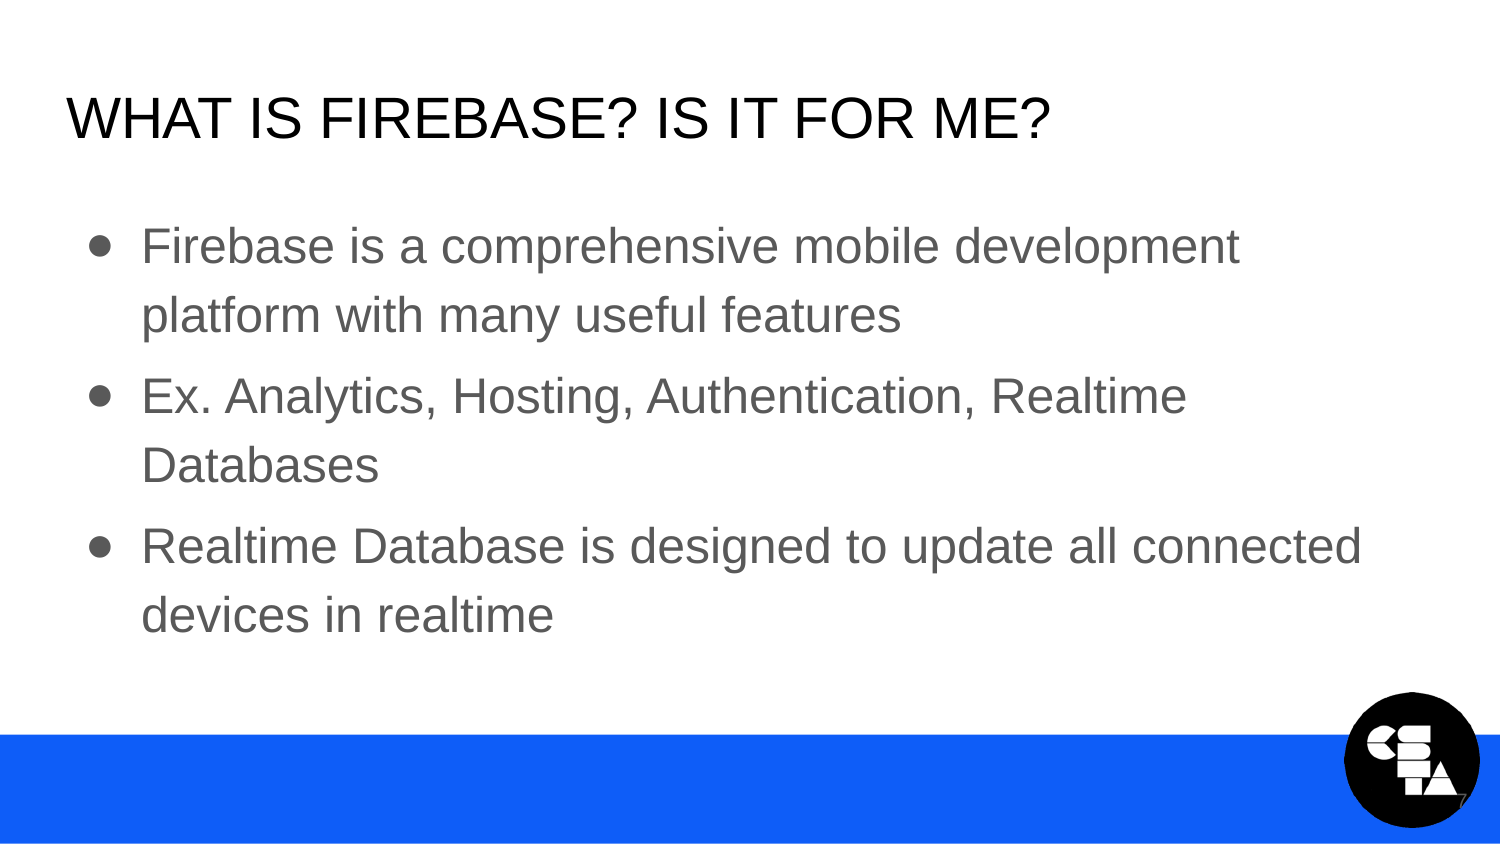

# What is Firebase? Is it for me?
Firebase is a comprehensive mobile development platform with many useful features
Ex. Analytics, Hosting, Authentication, Realtime Databases
Realtime Database is designed to update all connected devices in realtime

7